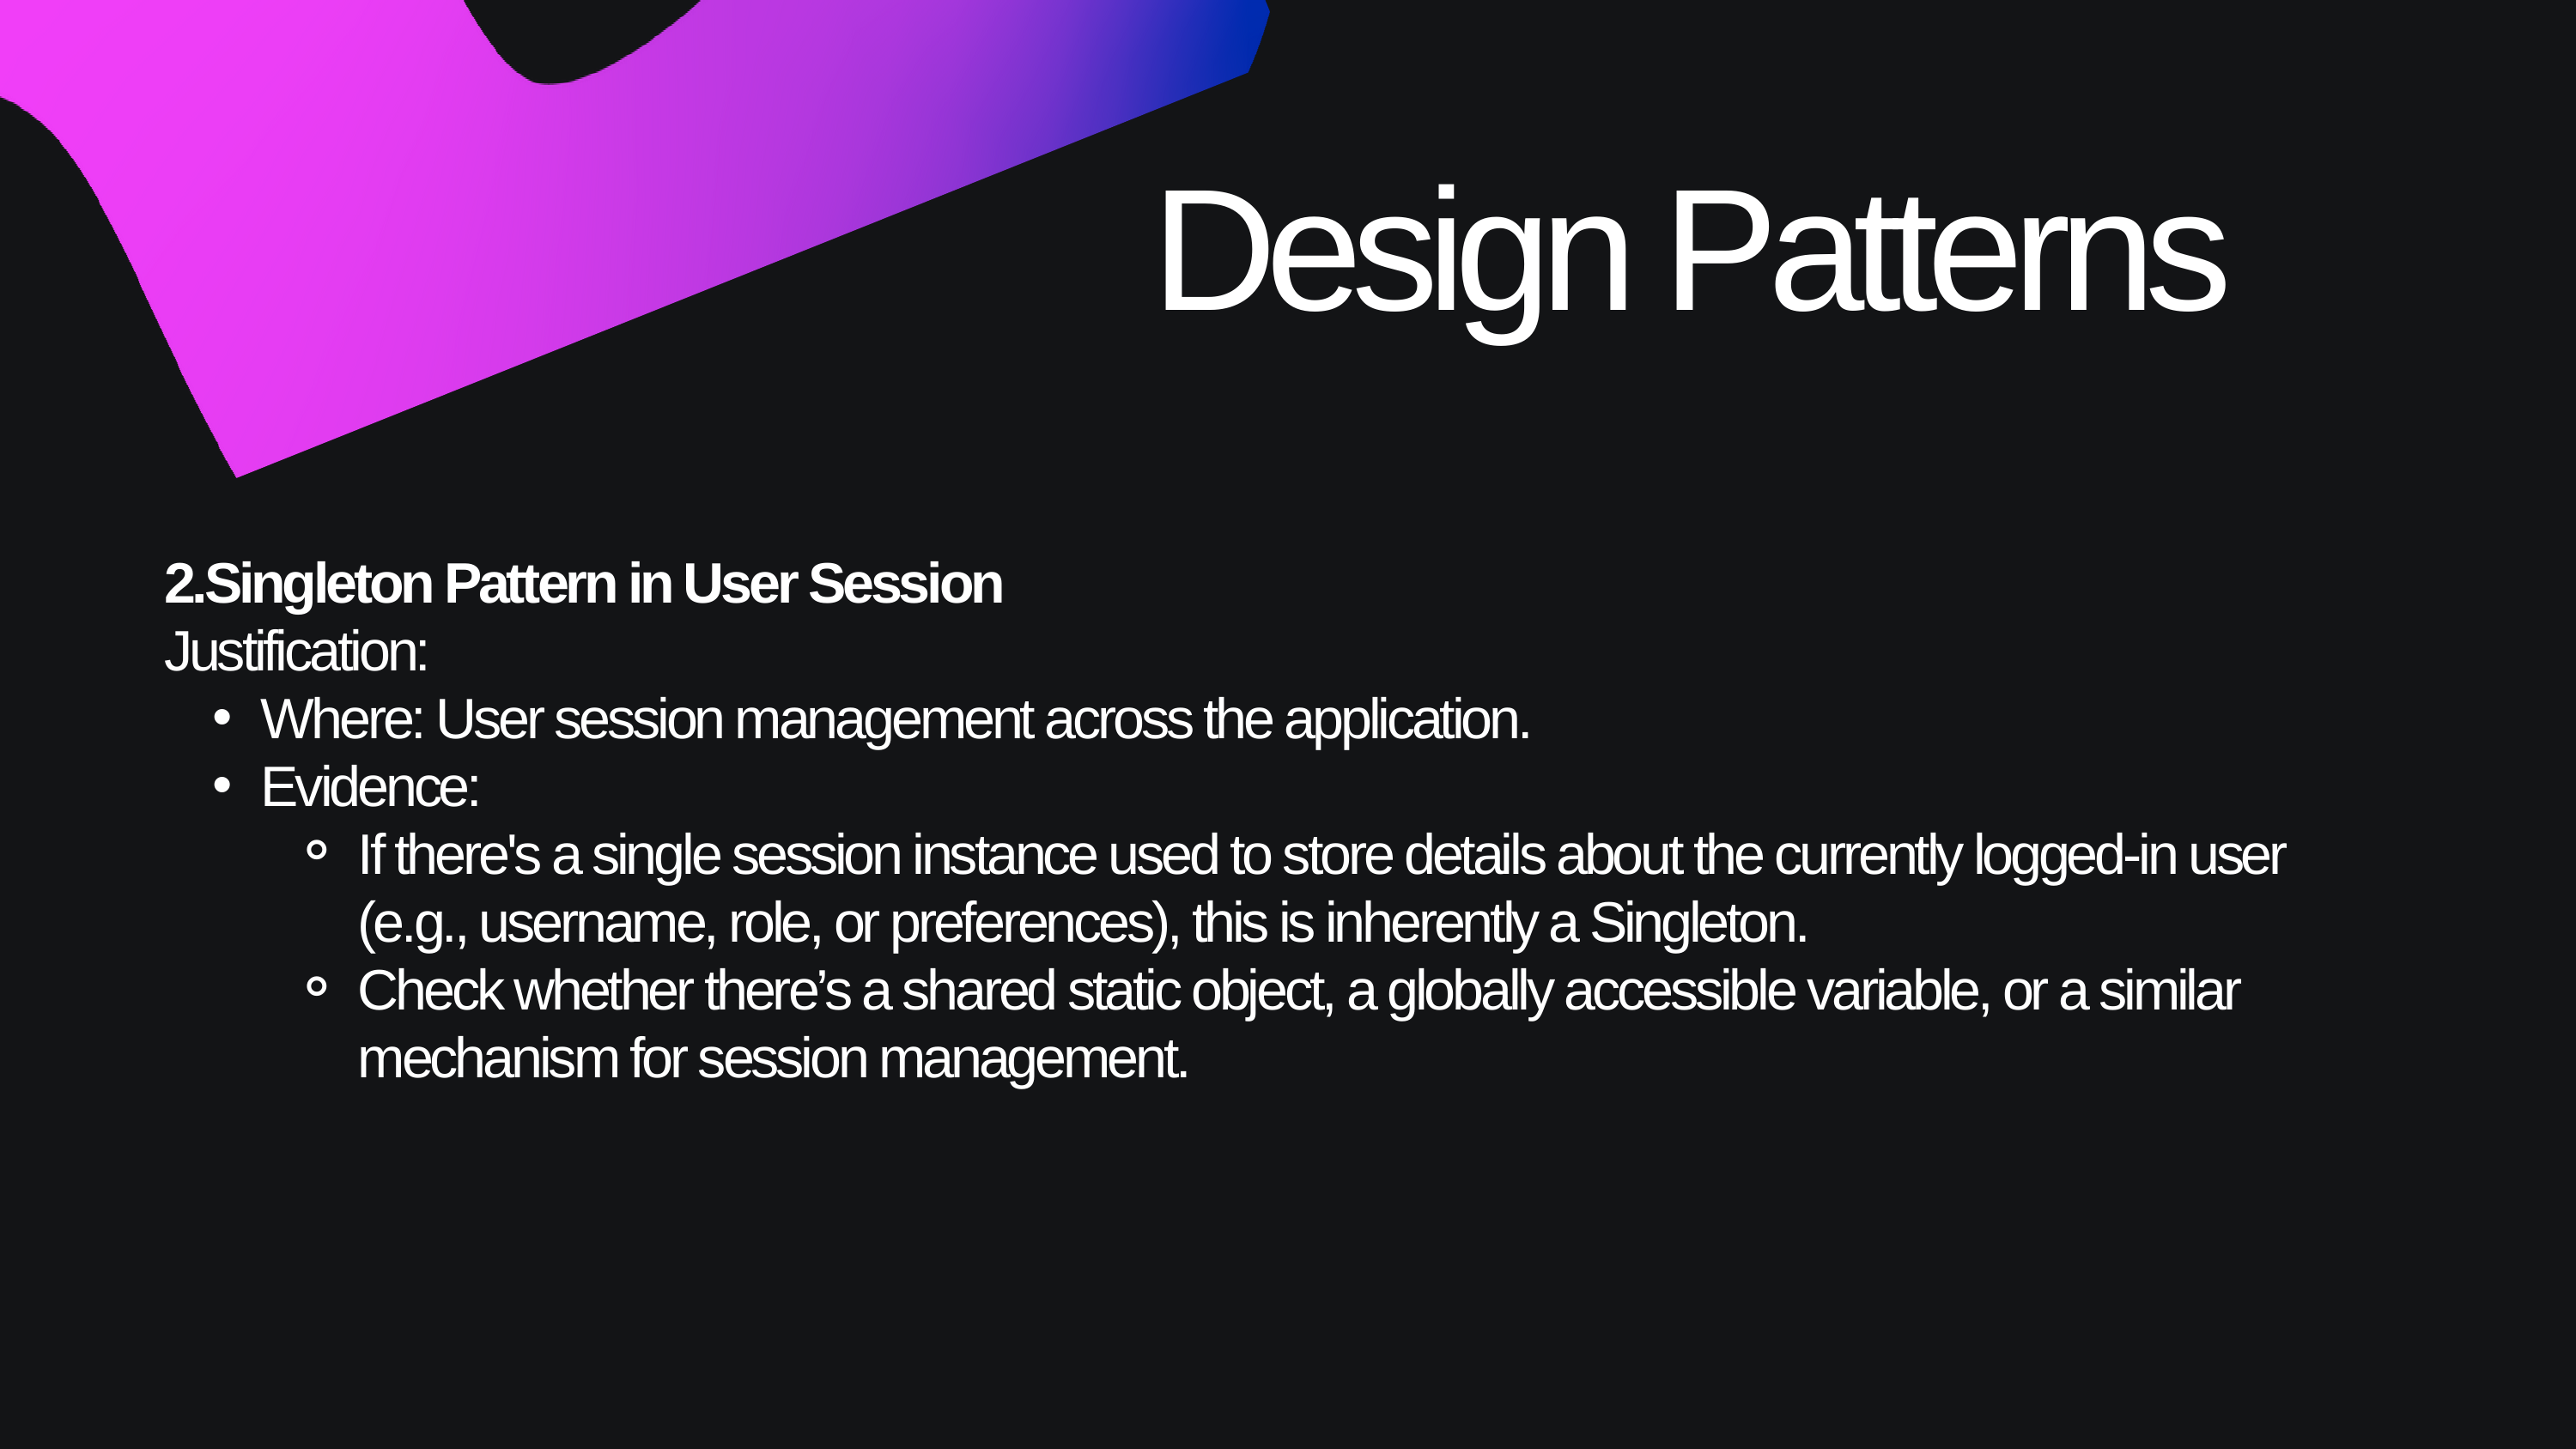

Design Patterns
2.Singleton Pattern in User Session
Justification:
Where: User session management across the application.
Evidence:
If there's a single session instance used to store details about the currently logged-in user (e.g., username, role, or preferences), this is inherently a Singleton.
Check whether there’s a shared static object, a globally accessible variable, or a similar mechanism for session management.